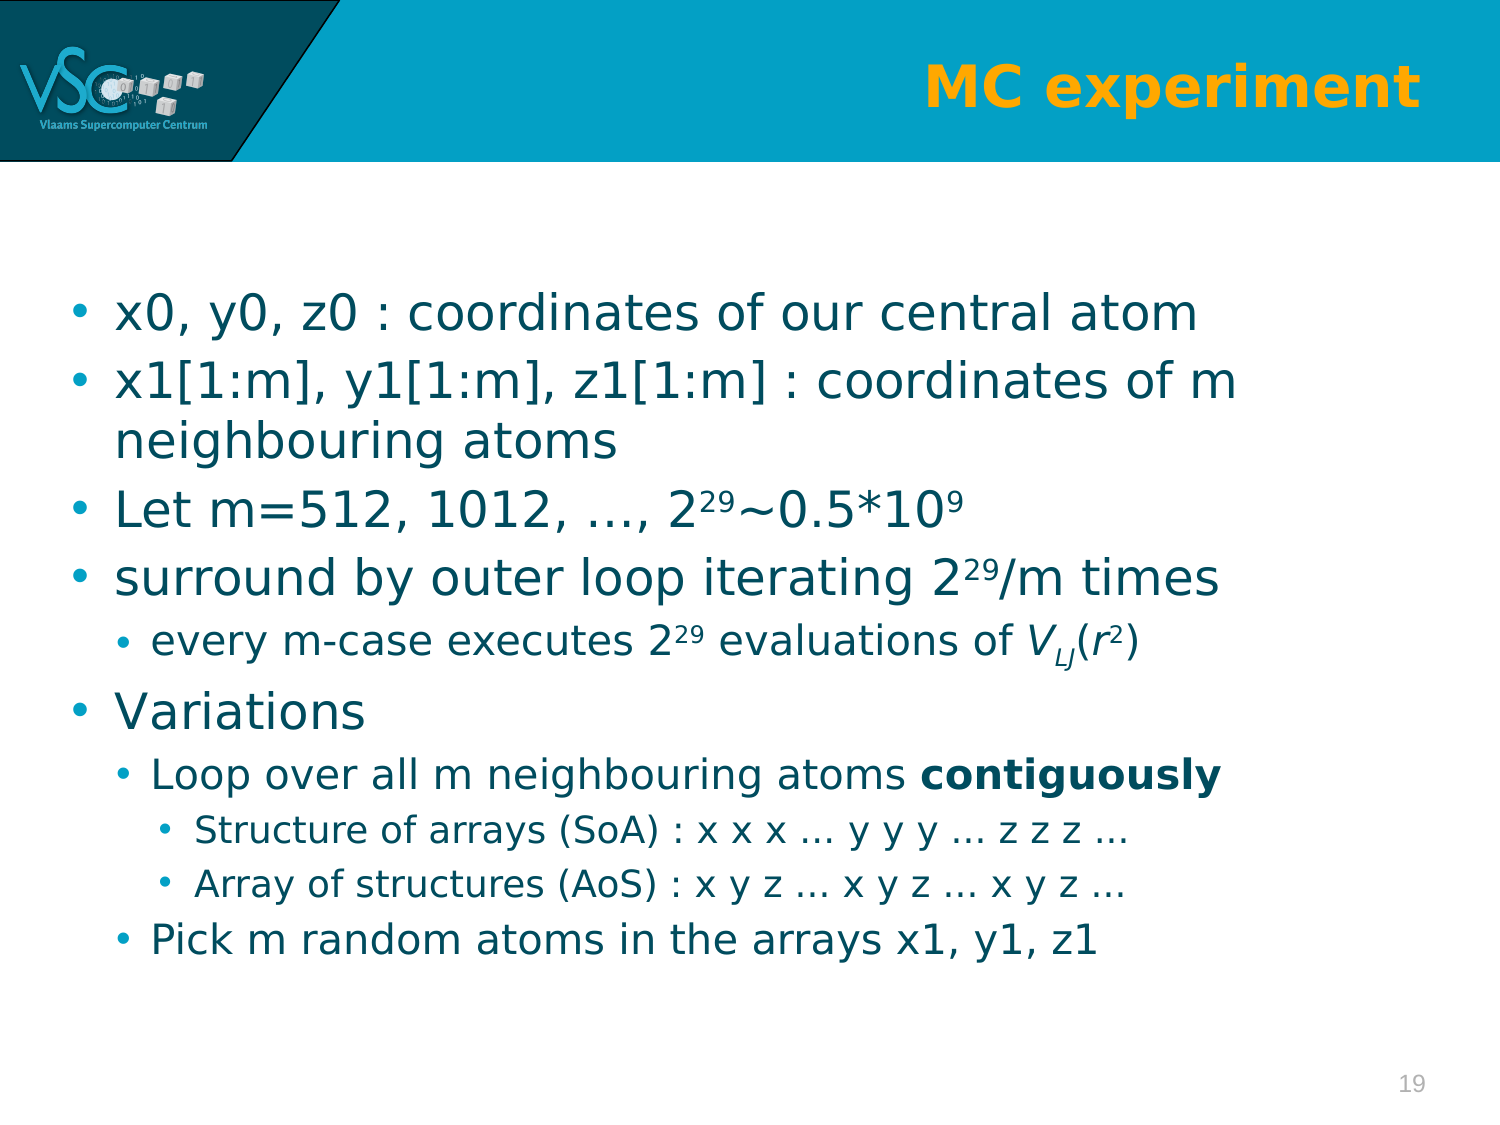

# MC experiment
x0, y0, z0 : coordinates of our central atom
x1[1:m], y1[1:m], z1[1:m] : coordinates of m neighbouring atoms
Let m=512, 1012, …, 229~0.5*109
surround by outer loop iterating 229/m times
every m-case executes 229 evaluations of VLJ(r2)
Variations
Loop over all m neighbouring atoms contiguously
Structure of arrays (SoA) : x x x ... y y y ... z z z ...
Array of structures (AoS) : x y z ... x y z ... x y z ...
Pick m random atoms in the arrays x1, y1, z1
19